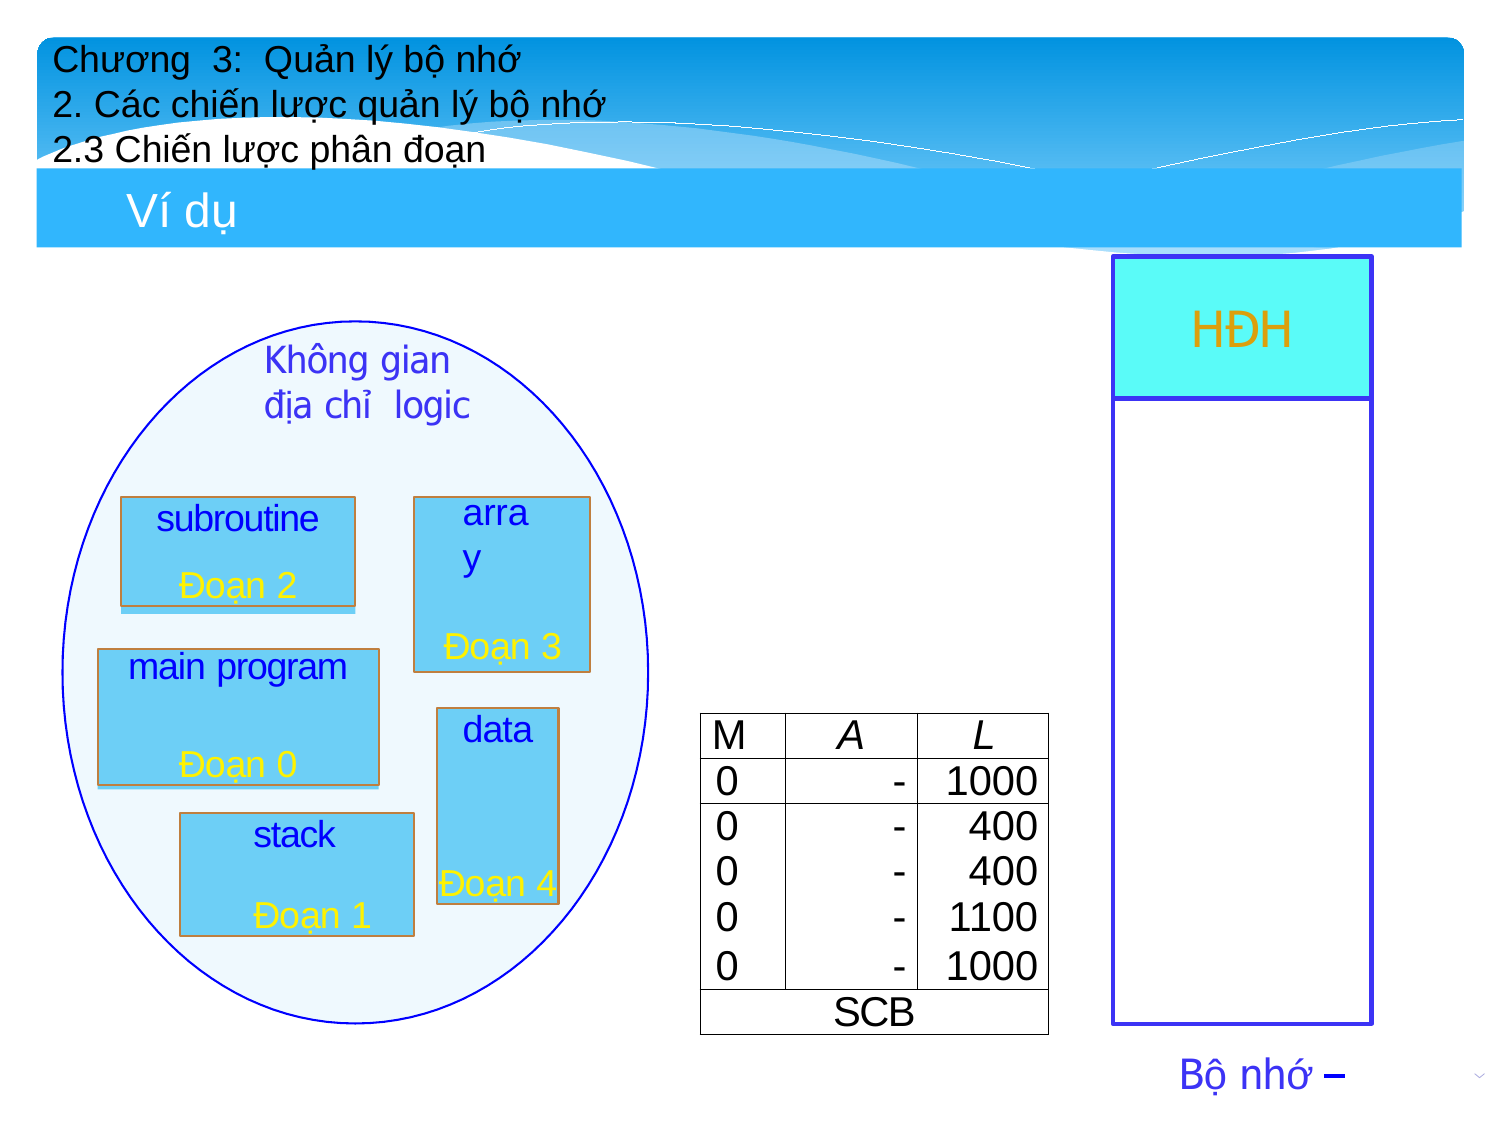

Chương  3:  Quản lý bộ nhớ
2. Các chiến lược quản lý bộ nhớ
2.3 Chiến lược phân đoạn
Ví dụ
HĐH

Không gian
địa chỉ  logic

array

subroutine
Đoạn 2

Đoạn 3

main program

Đoạn 0
data

Đoạn 4
| M | A | L |
| --- | --- | --- |
| 0 | - | 1000 |
| 0 | - | 400 |
| 0 | - | 400 |
| 0 | - | 1100 |
| 0 | - | 1000 |
| SCB |  |  |
stack

Đoạn 1

Bộ nhớ